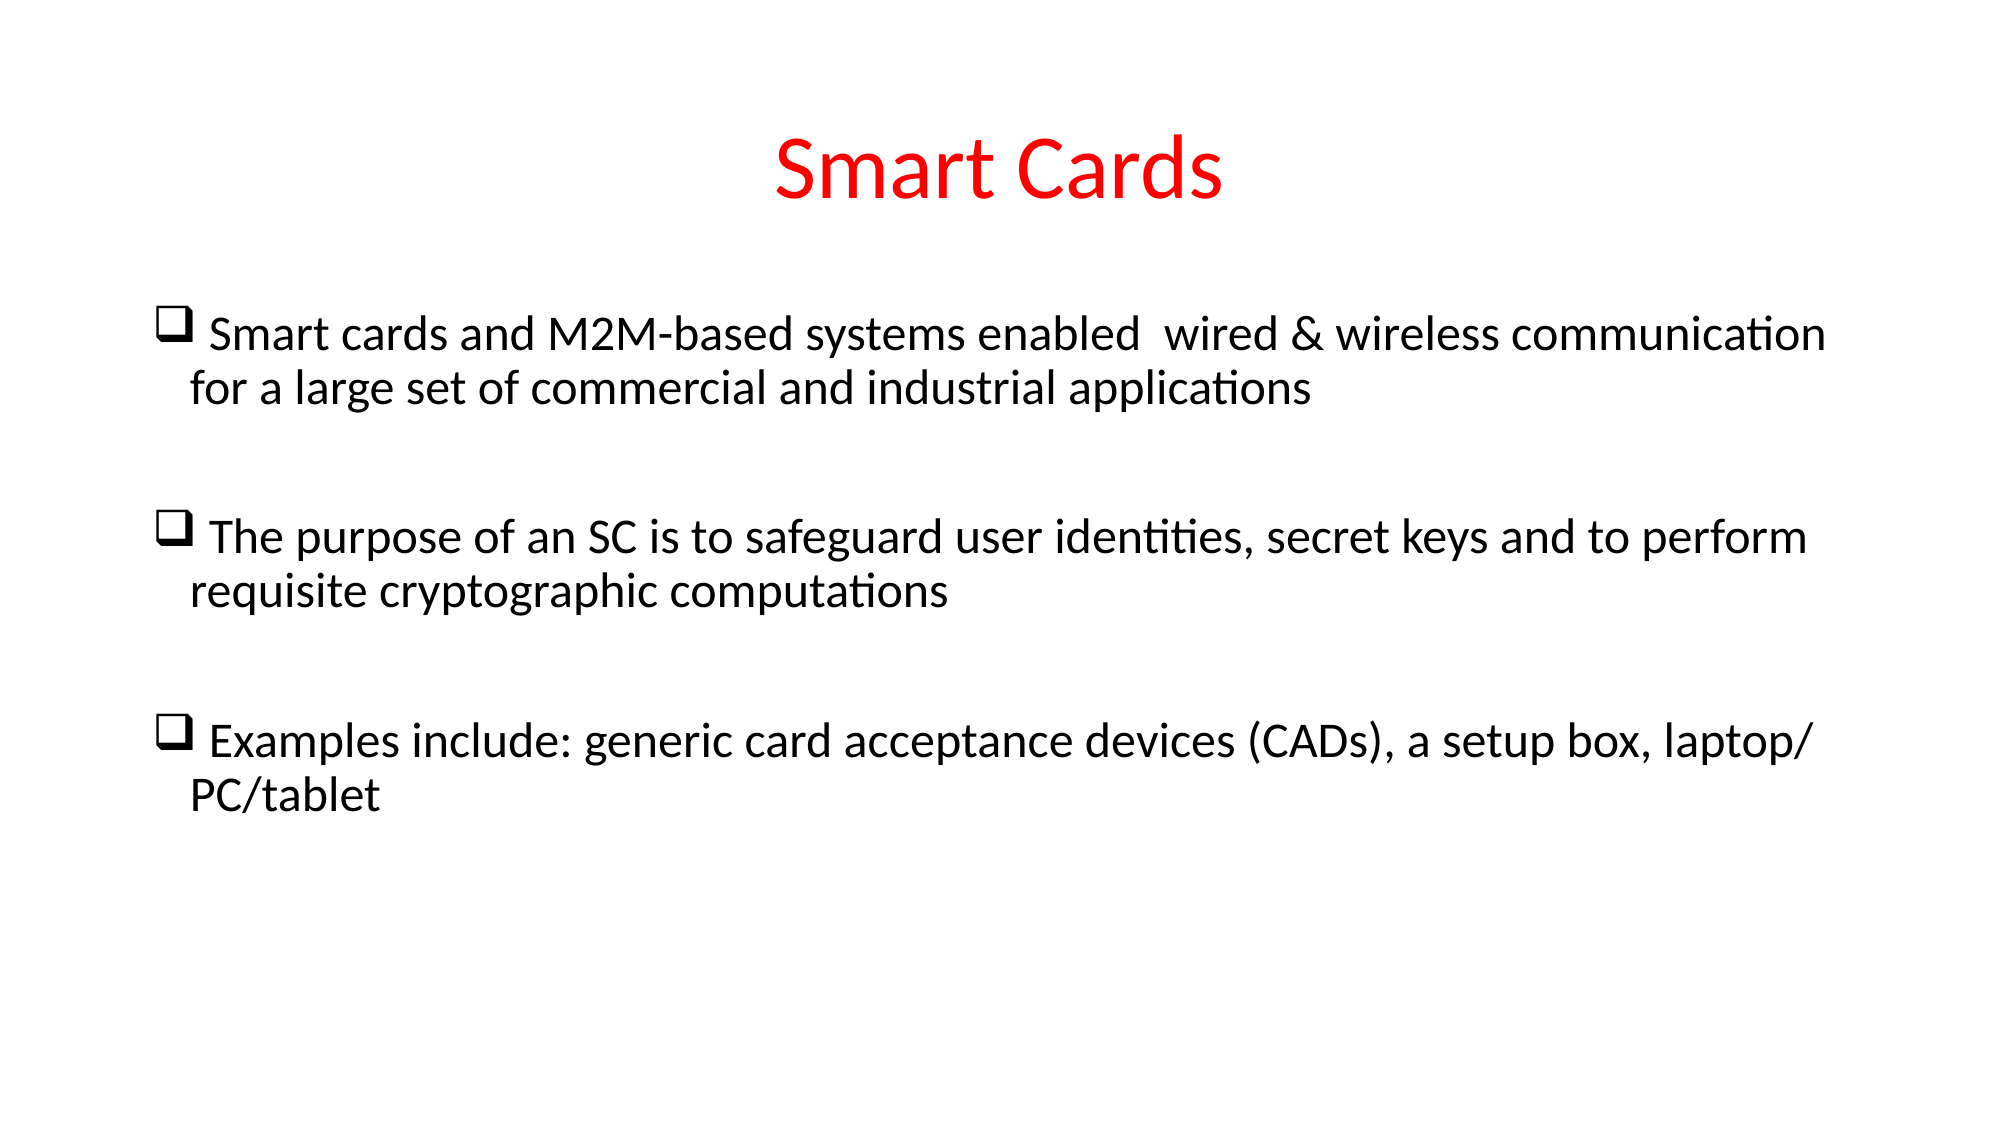

# Smart Cards
 Smart cards and M2M-based systems enabled  wired & wireless communication for a large set of commercial and industrial applications

 The purpose of an SC is to safeguard user identities, secret keys and to perform requisite cryptographic computations

 Examples include: generic card acceptance devices (CADs), a setup box, laptop/ PC/tablet